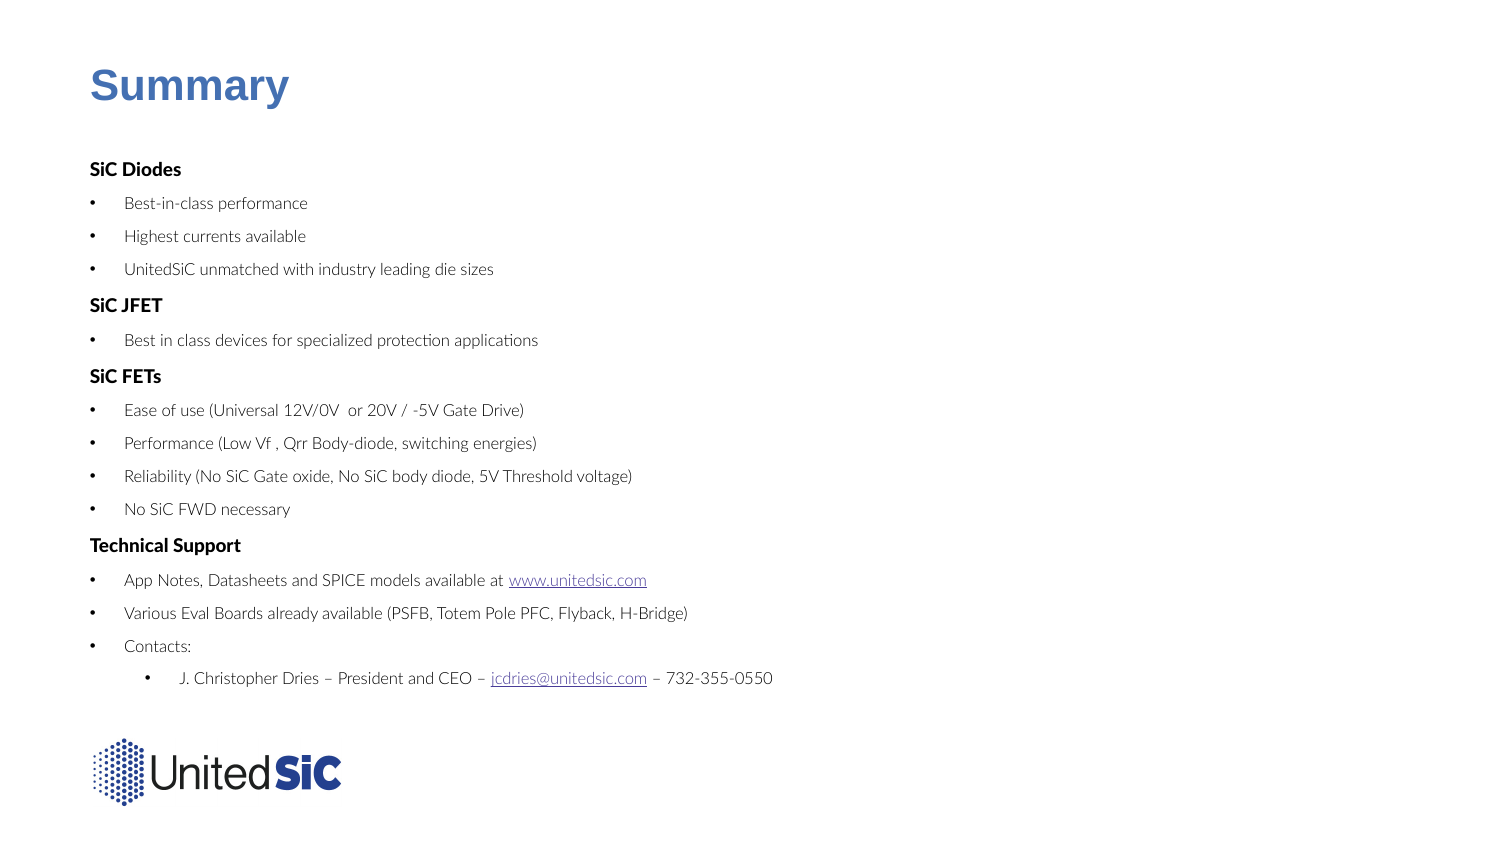

# Summary
SiC Diodes
Best-in-class performance
Highest currents available
UnitedSiC unmatched with industry leading die sizes
SiC JFET
Best in class devices for specialized protection applications
SiC FETs
Ease of use (Universal 12V/0V  or 20V / -5V Gate Drive)
Performance (Low Vf , Qrr Body-diode, switching energies)
Reliability (No SiC Gate oxide, No SiC body diode, 5V Threshold voltage)
No SiC FWD necessary
Technical Support
App Notes, Datasheets and SPICE models available at www.unitedsic.com
Various Eval Boards already available (PSFB, Totem Pole PFC, Flyback, H-Bridge)
Contacts:
J. Christopher Dries – President and CEO – jcdries@unitedsic.com – 732-355-0550